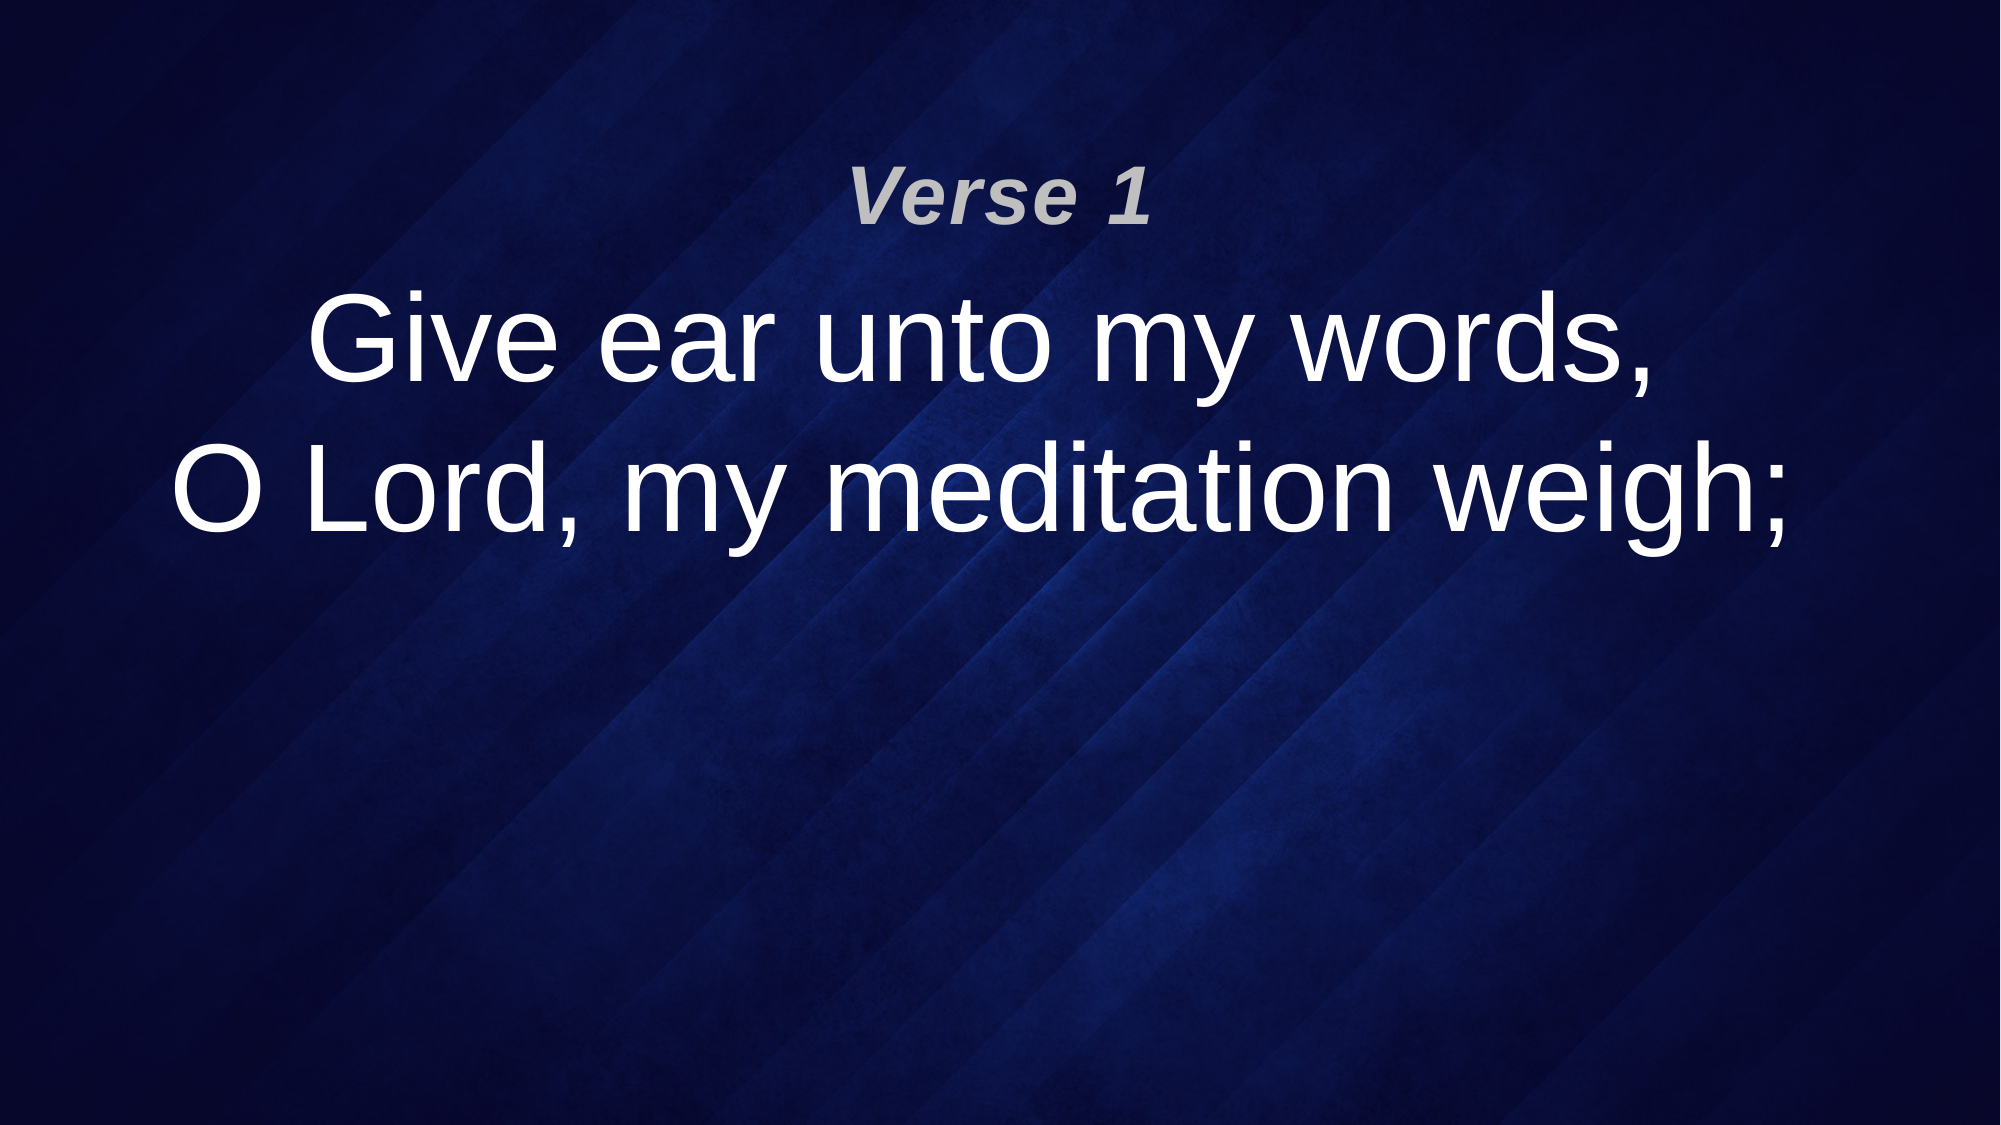

Verse 1
# Give ear unto my words, O Lord, my meditation weigh;